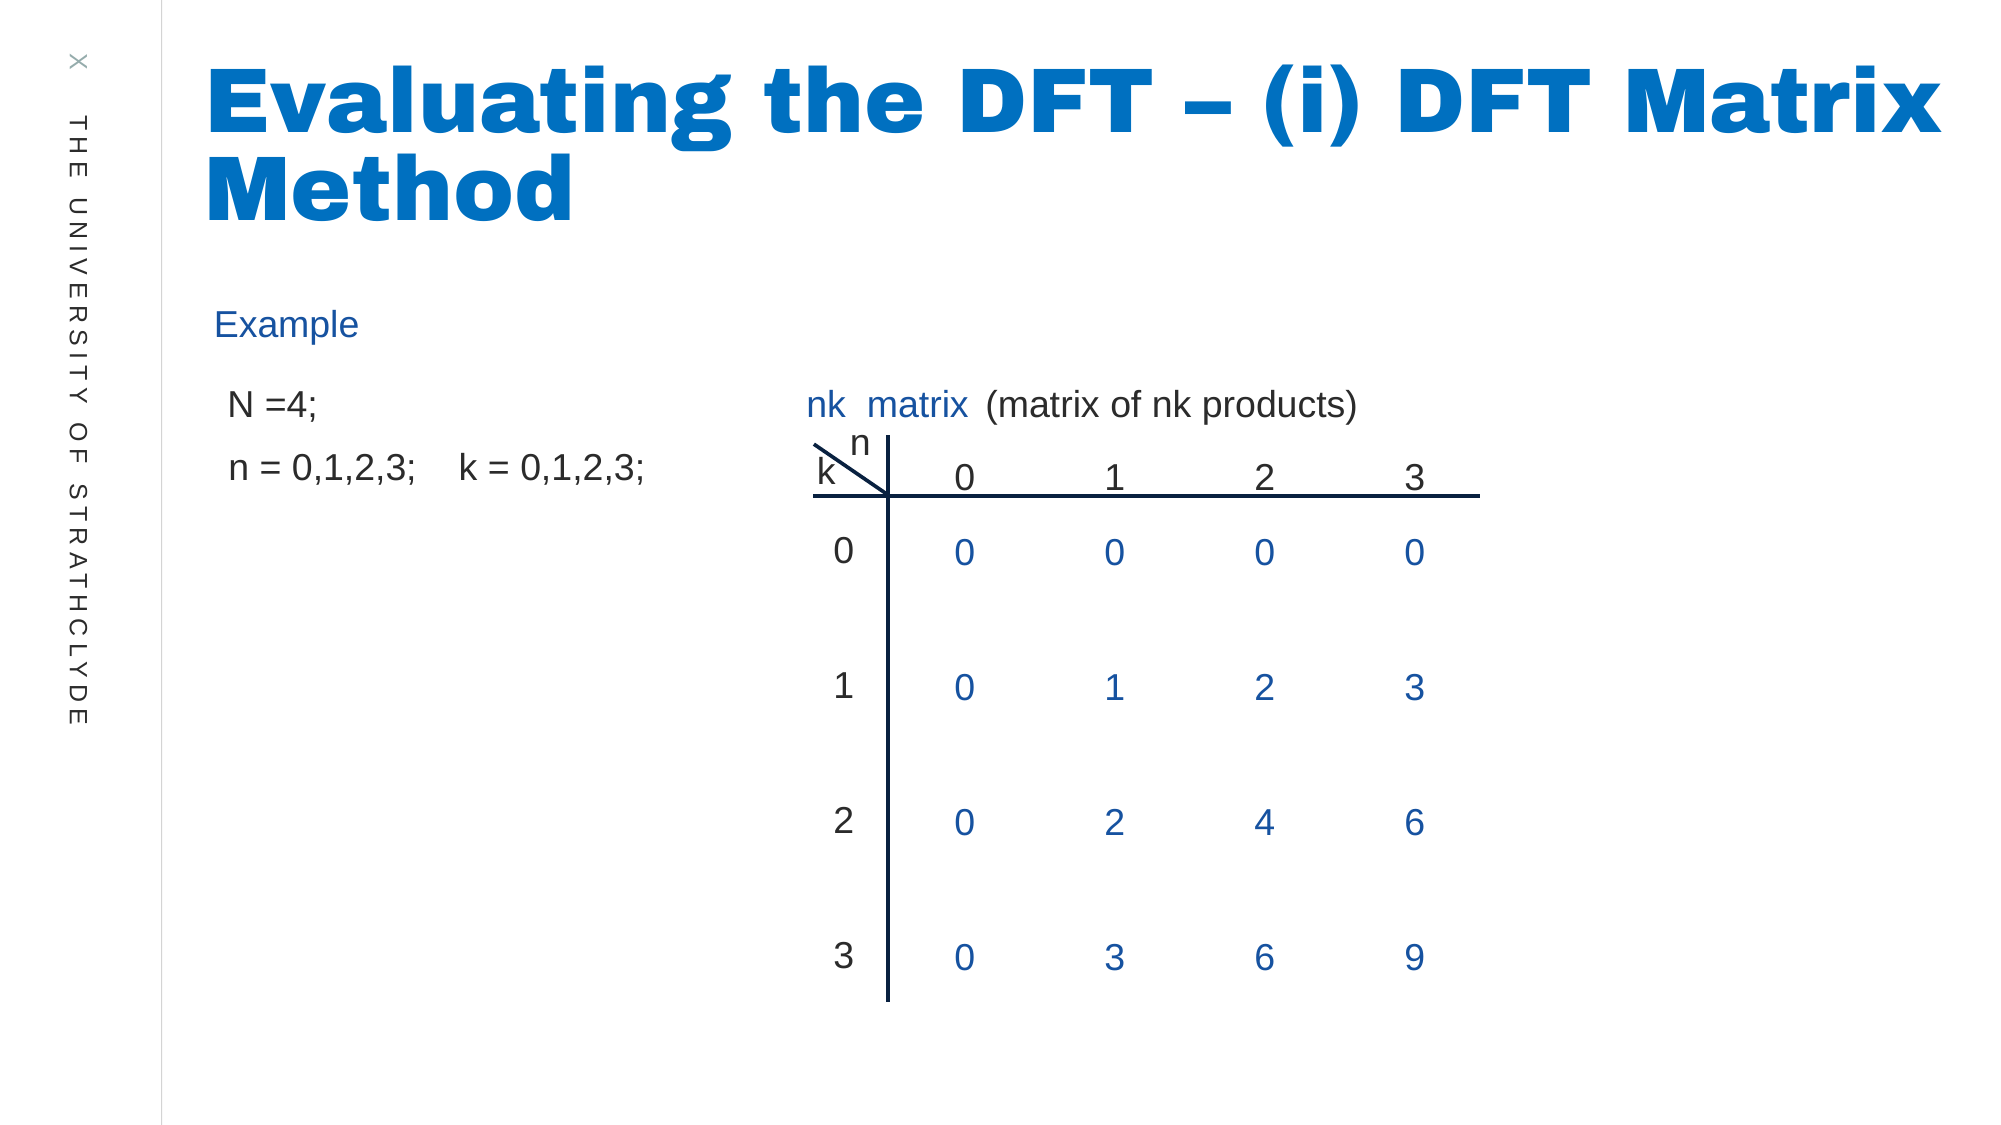

Evaluating the DFT – (i) DFT Matrix Method
Example
N =4;
nk  matrix
(matrix of nk products)
n
k
0	1	2	3
0

1

2

3
0	0	0	0

0	1	2	3

0	2	4	6

0	3	6	9
n = 0,1,2,3;    k = 0,1,2,3;